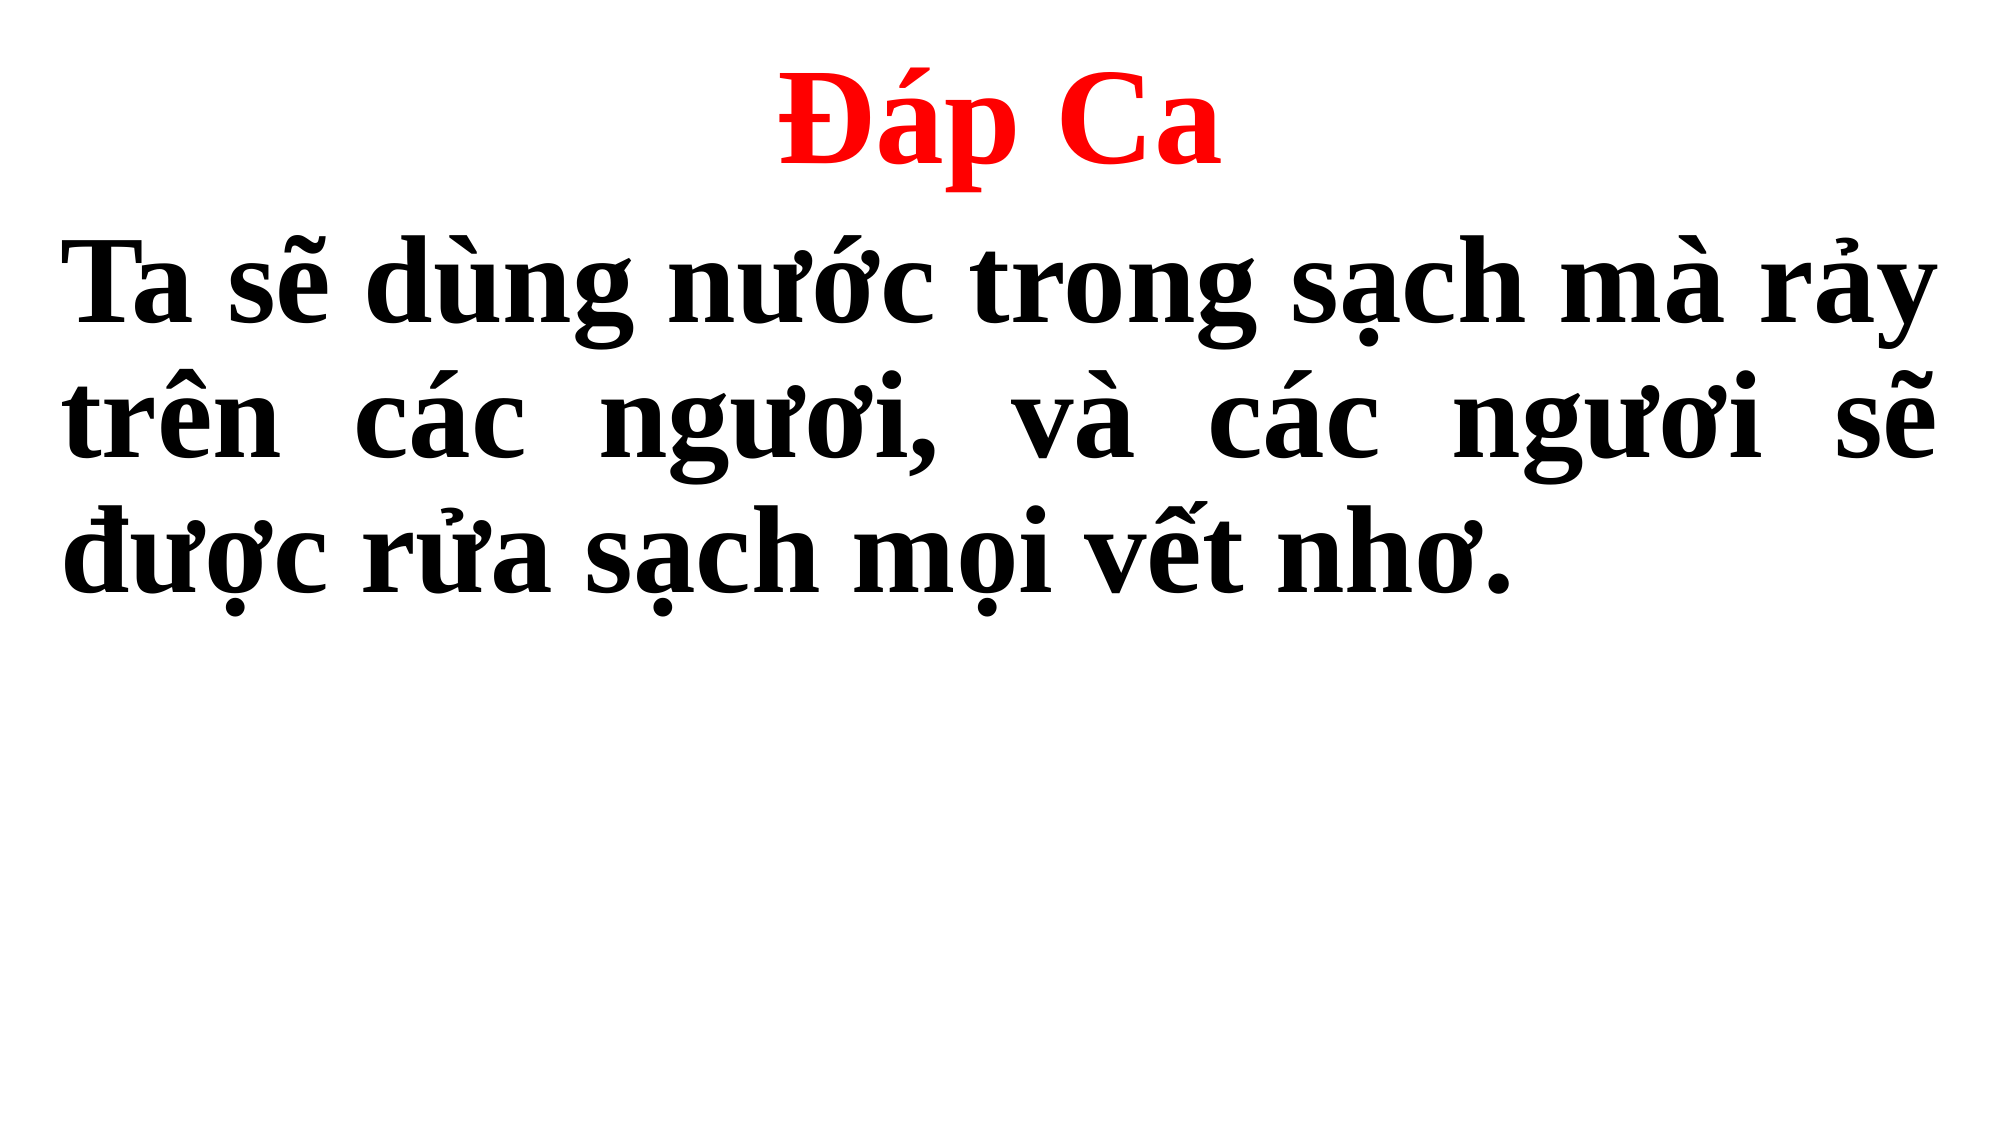

Đáp Ca
Ta sẽ dùng nước trong sạch mà rảy trên các ngươi, và các ngươi sẽ được rửa sạch mọi vết nhơ.